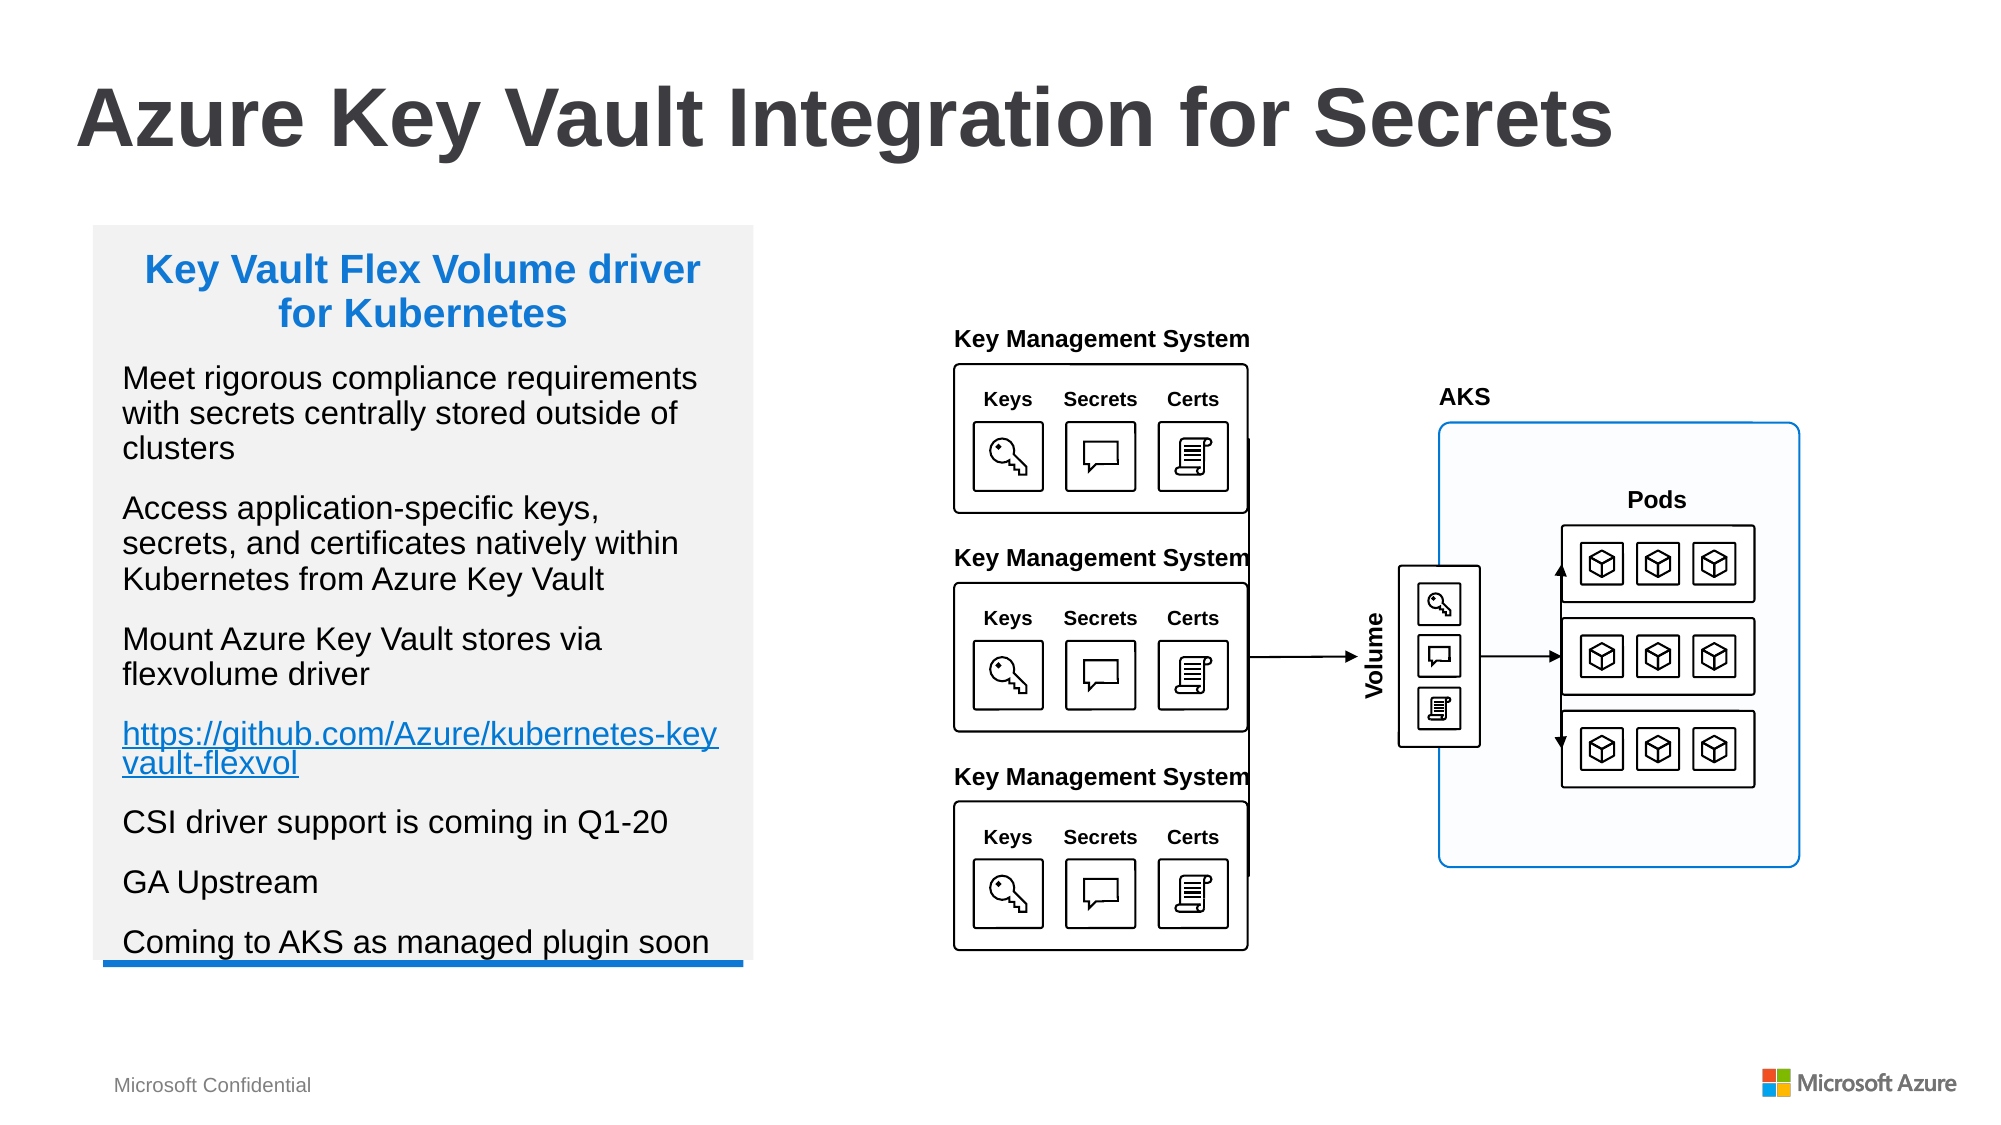

Azure Key Vault Integration for Secrets
Key Vault Flex Volume driver
for Kubernetes
Meet rigorous compliance requirements with secrets centrally stored outside of clusters​
Access application-specific keys, secrets, and certificates natively within Kubernetes from Azure Key Vault
Mount Azure Key Vault stores via flexvolume driver
https://github.com/Azure/kubernetes-keyvault-flexvol
CSI driver support is coming in Q1-20
GA Upstream
Coming to AKS as managed plugin soon​

Key Management System

Keys

Secrets

Certs

AKS

Pods

Key Management System

Keys

Secrets

Certs

Volume

Key Management System

Keys

Secrets

Certs

Microsoft Confidential